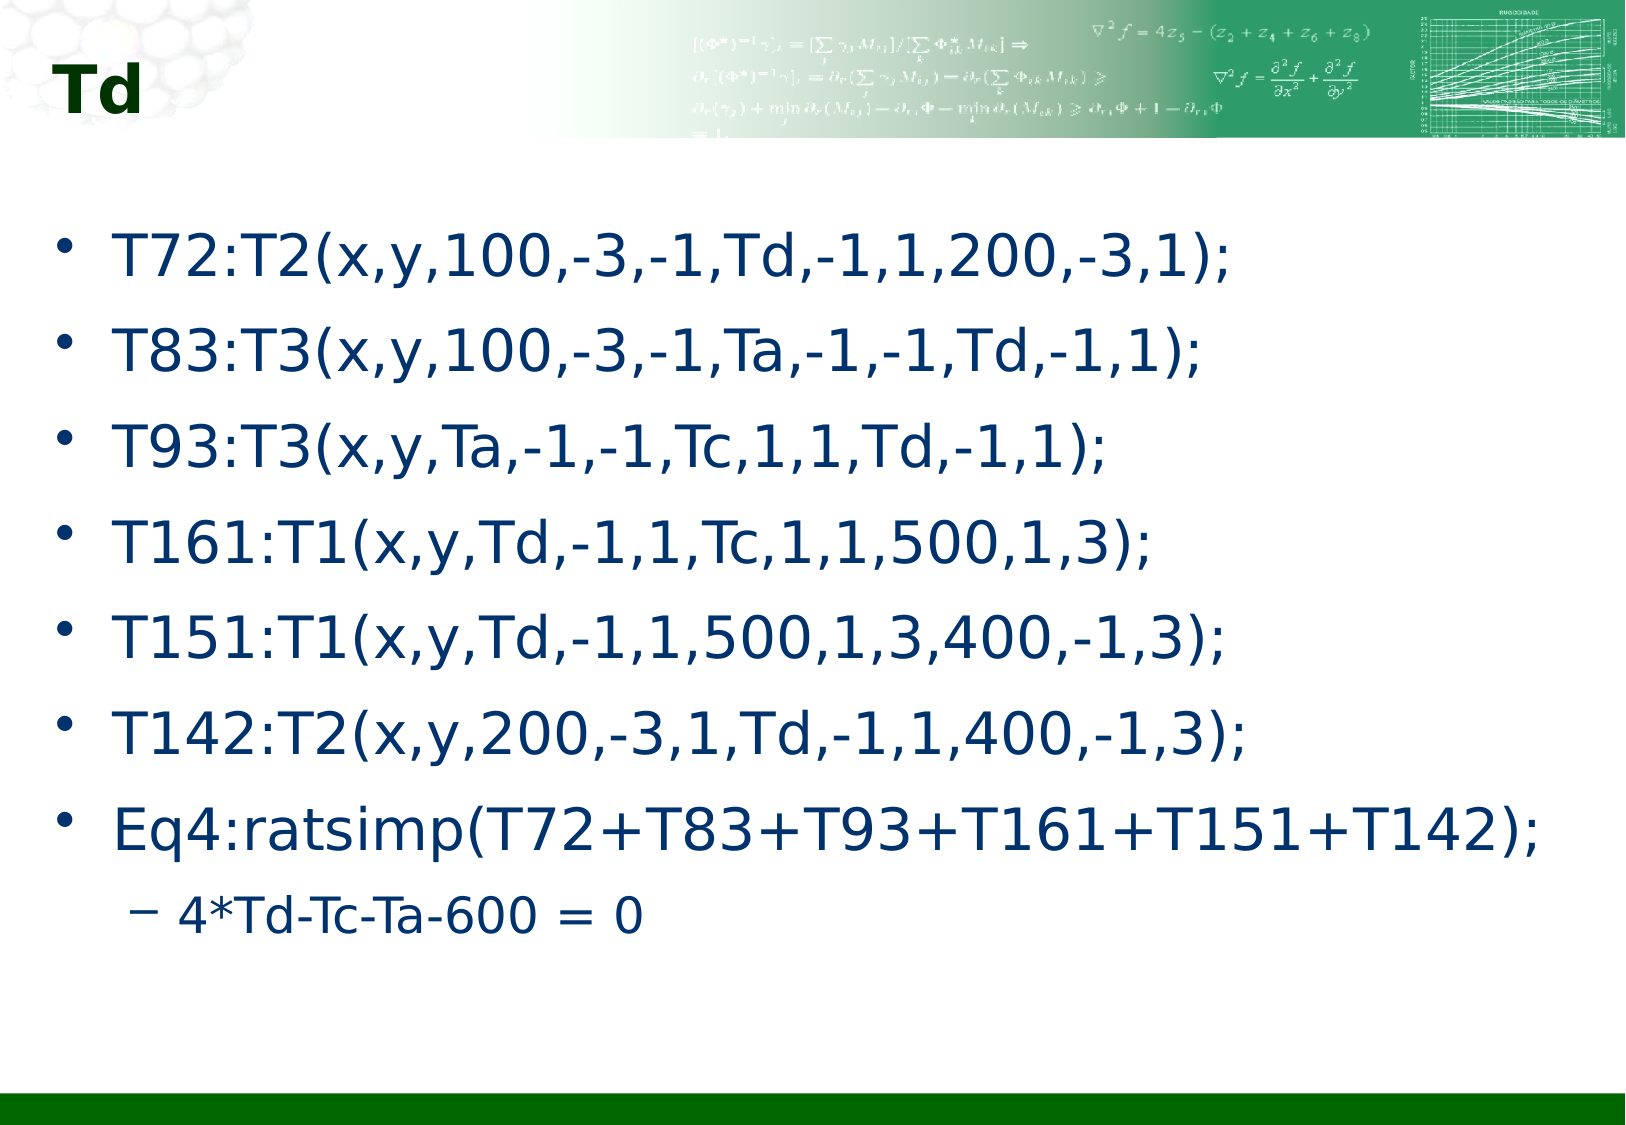

# Td
T72:T2(x,y,100,-3,-1,Td,-1,1,200,-3,1);
T83:T3(x,y,100,-3,-1,Ta,-1,-1,Td,-1,1);
T93:T3(x,y,Ta,-1,-1,Tc,1,1,Td,-1,1);
T161:T1(x,y,Td,-1,1,Tc,1,1,500,1,3);
T151:T1(x,y,Td,-1,1,500,1,3,400,-1,3);
T142:T2(x,y,200,-3,1,Td,-1,1,400,-1,3);
Eq4:ratsimp(T72+T83+T93+T161+T151+T142);
4*Td-Tc-Ta-600 = 0